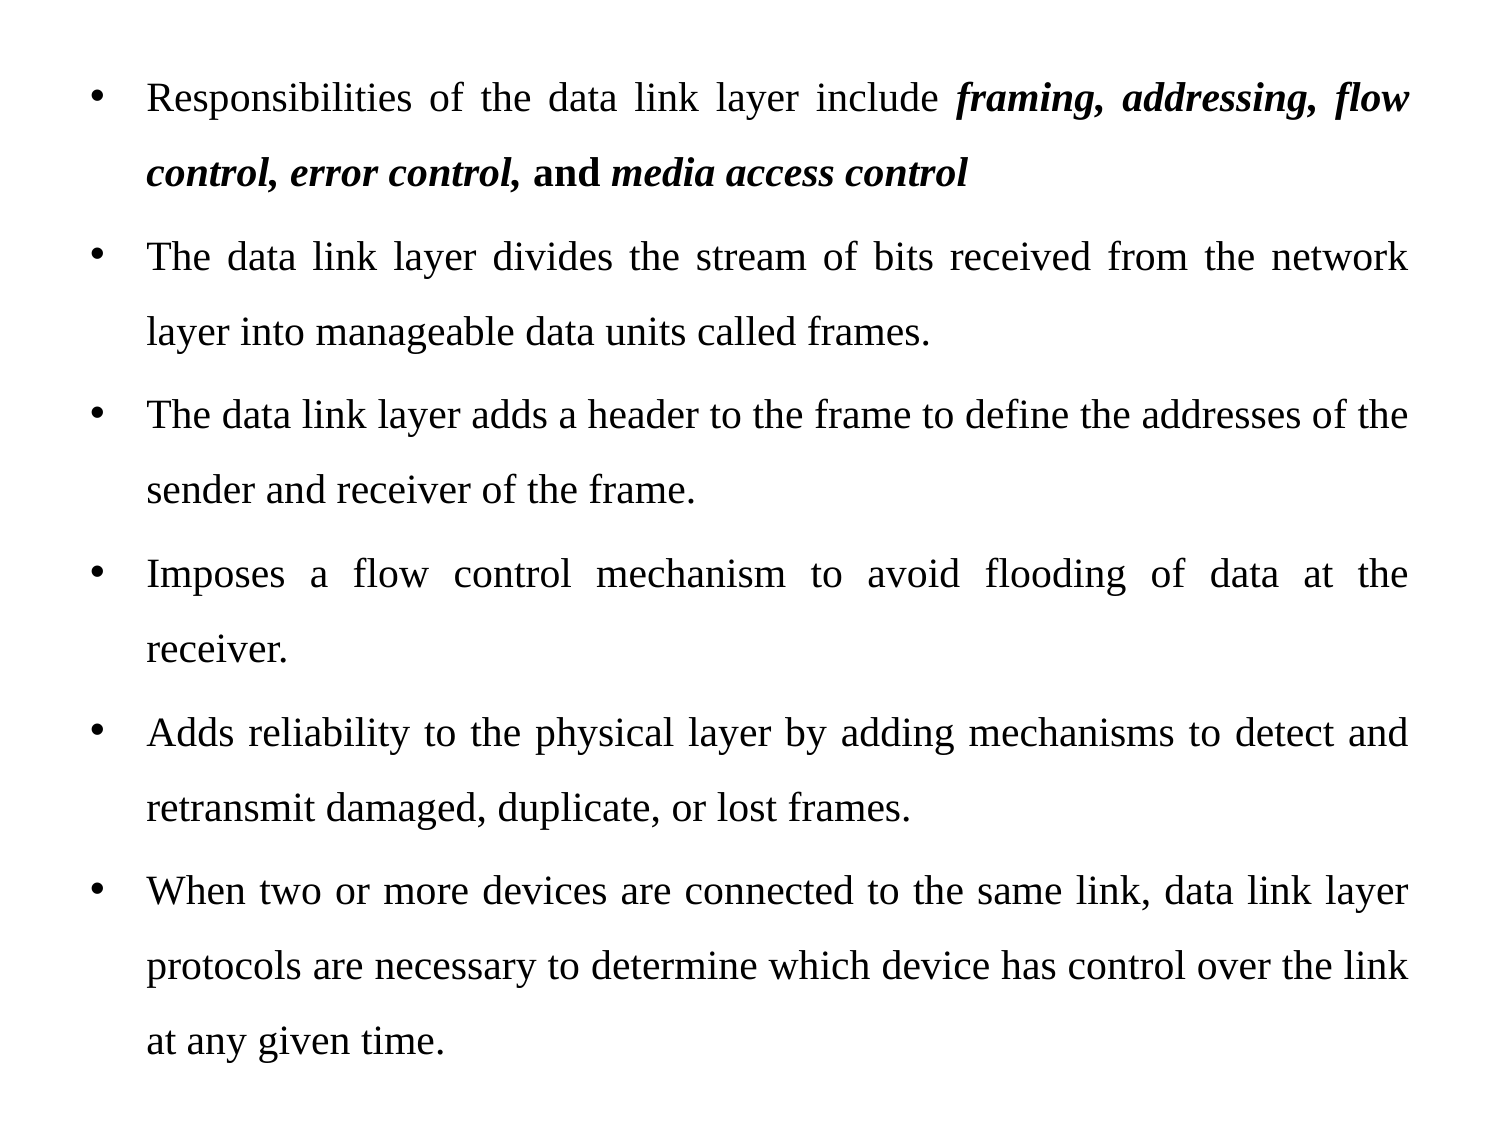

Responsibilities of the data link layer include framing, addressing, flow control, error control, and media access control
The data link layer divides the stream of bits received from the network layer into manageable data units called frames.
The data link layer adds a header to the frame to define the addresses of the sender and receiver of the frame.
Imposes a flow control mechanism to avoid flooding of data at the receiver.
Adds reliability to the physical layer by adding mechanisms to detect and retransmit damaged, duplicate, or lost frames.
When two or more devices are connected to the same link, data link layer protocols are necessary to determine which device has control over the link at any given time.